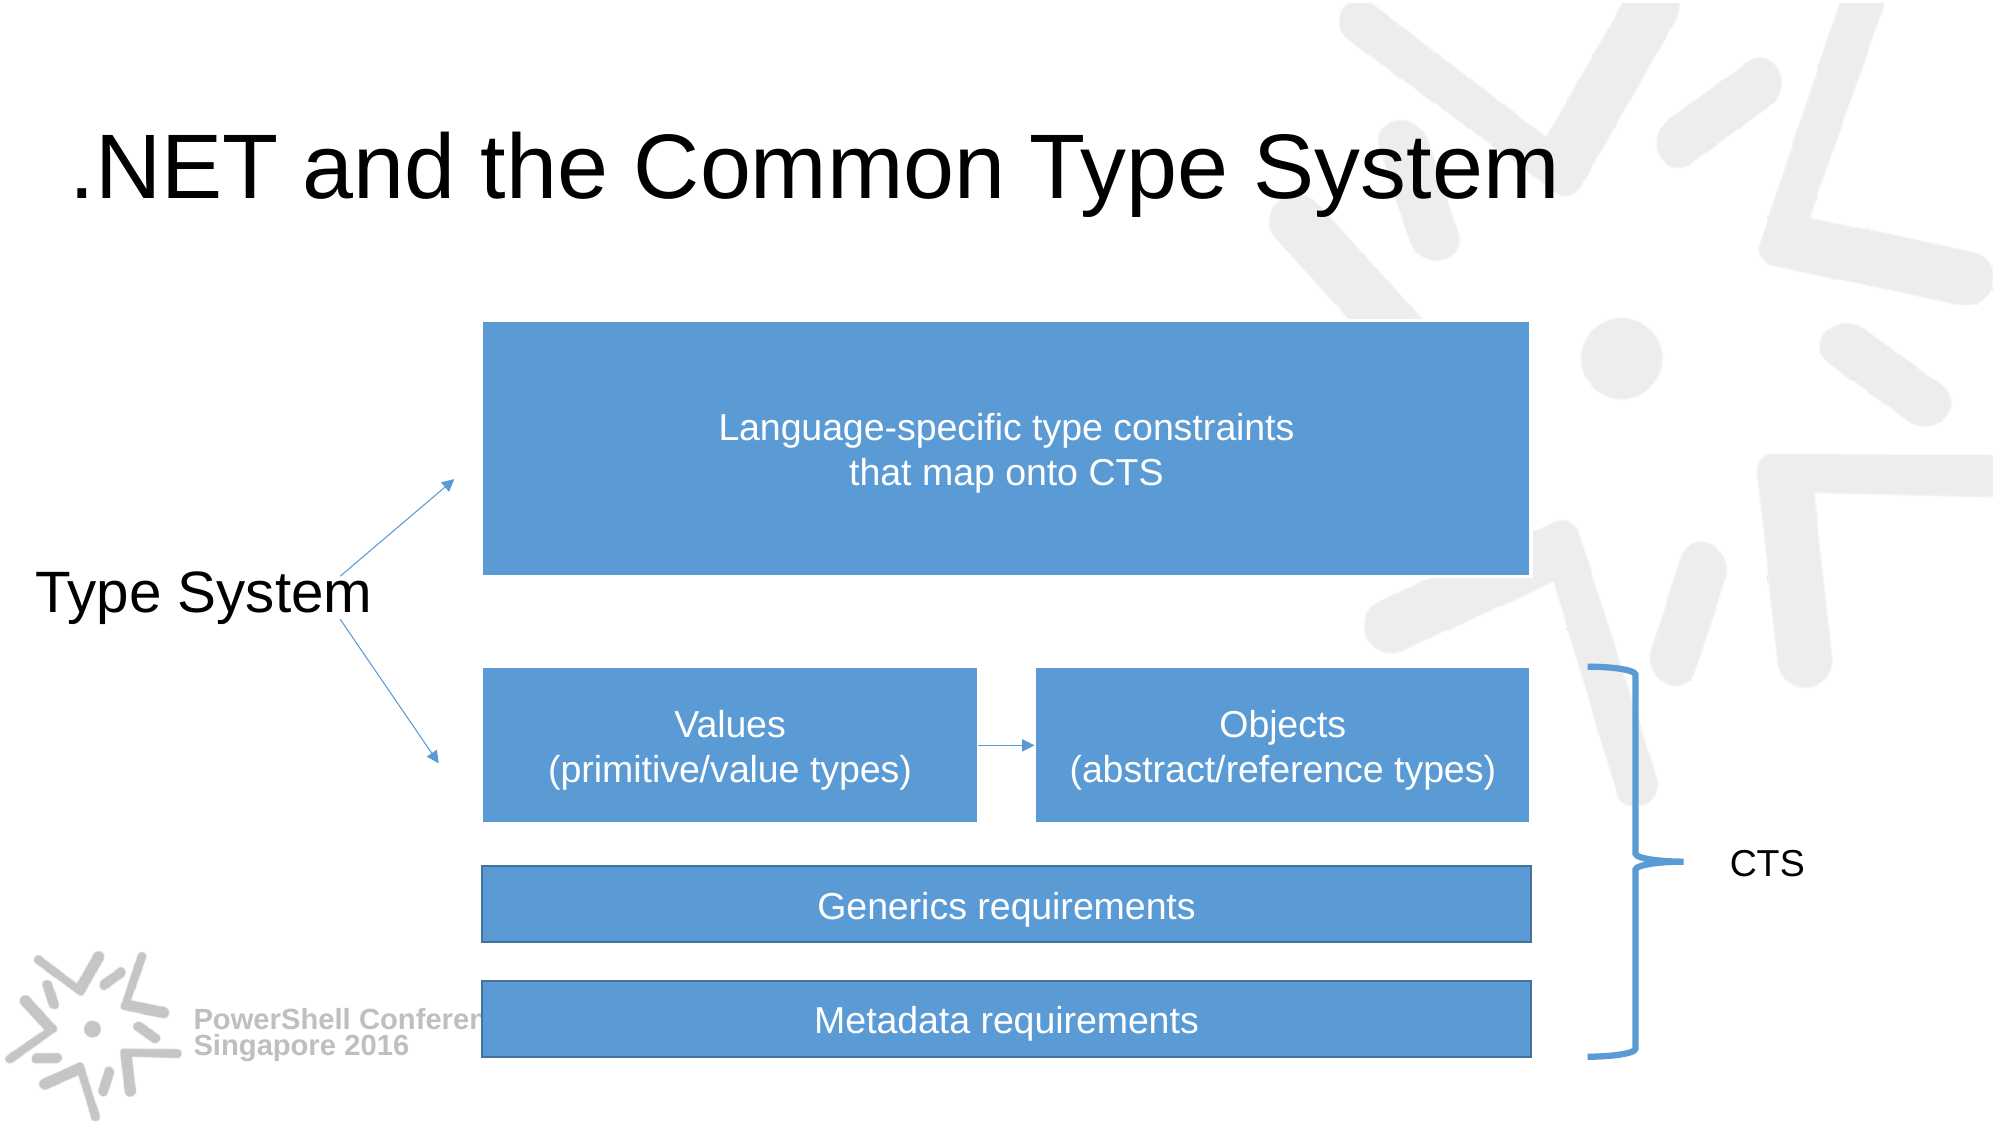

# .NET and the Common Type System
Language-specific type constraints
that map onto CTS
Type System

Values
(primitive/value types)
Objects
(abstract/reference types)
   CTS
Generics requirements
Metadata requirements